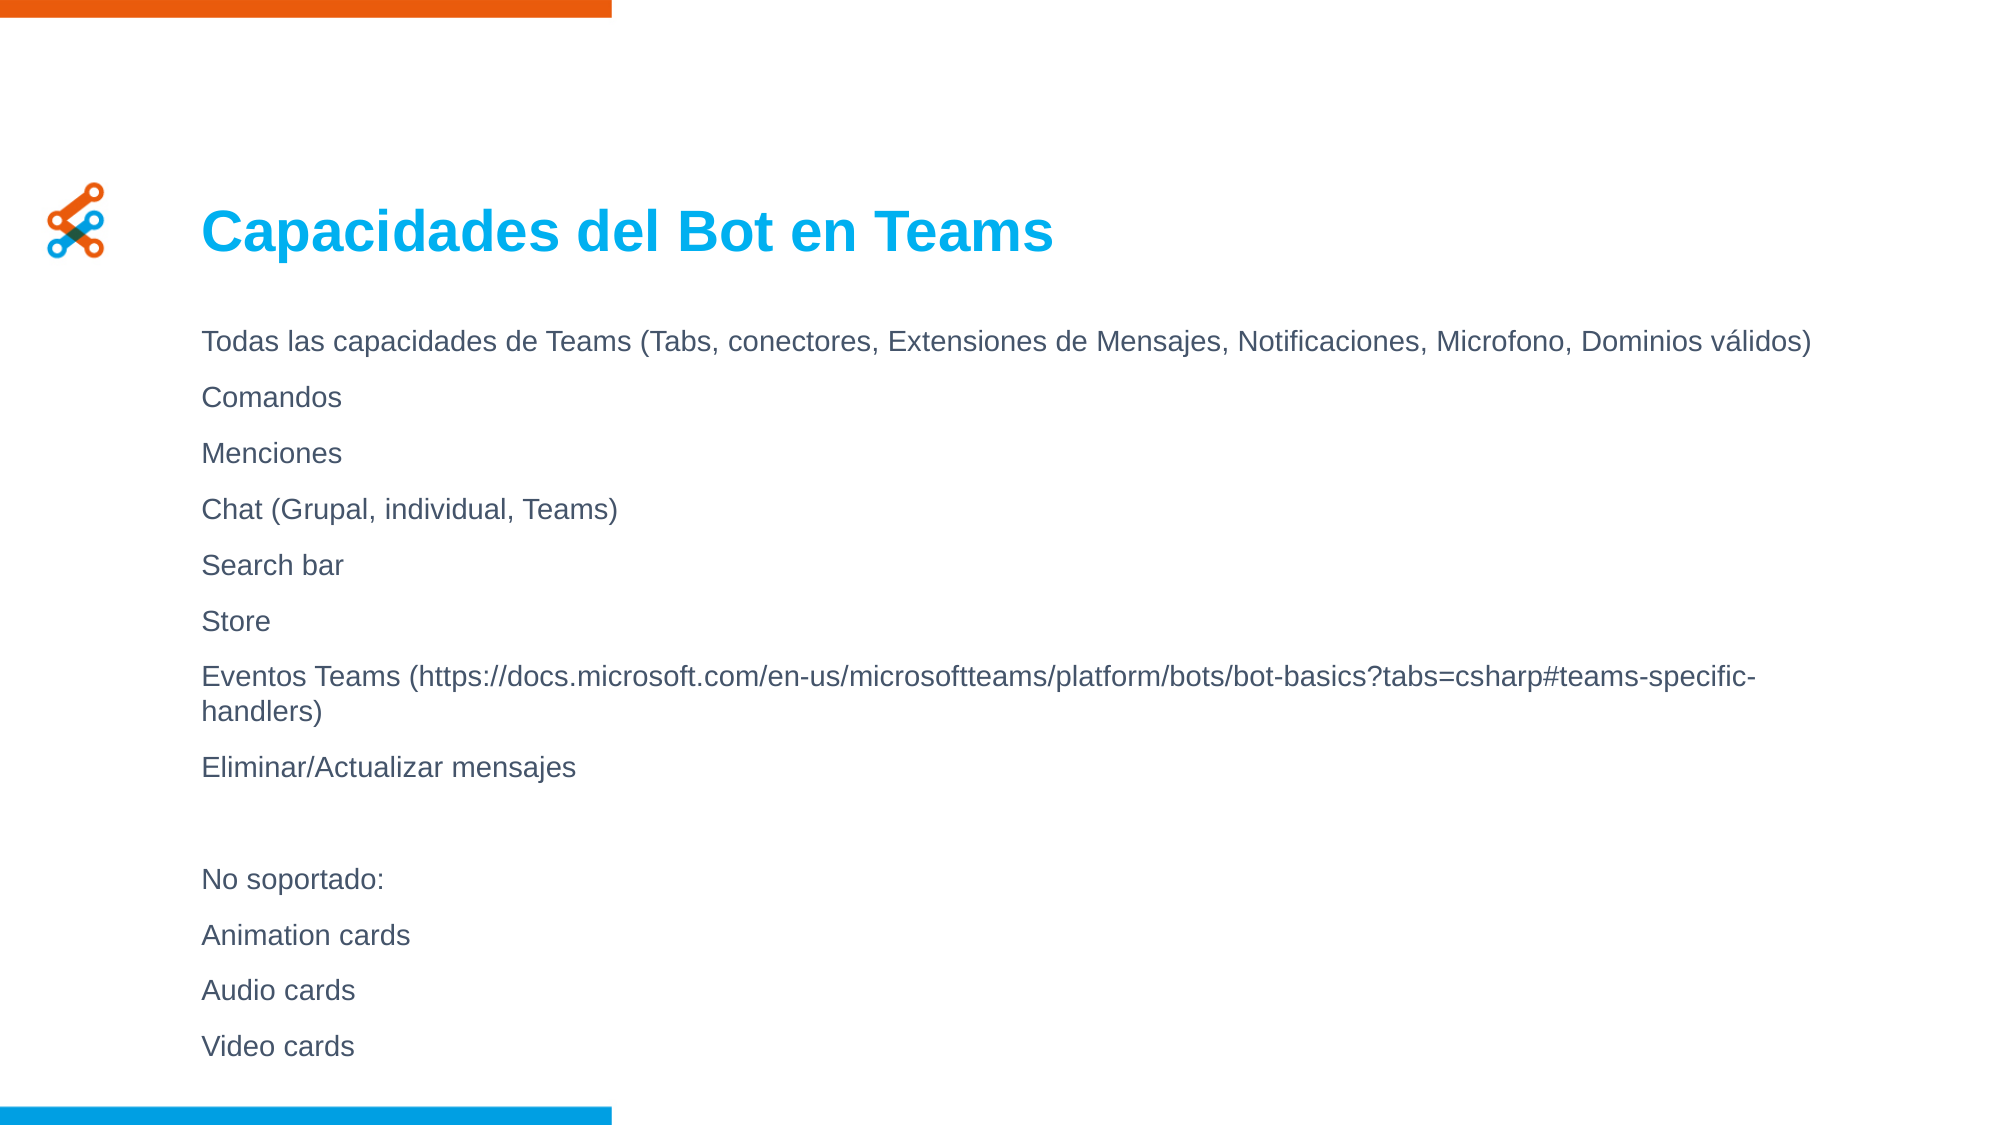

Capacidades del Bot en Teams
Todas las capacidades de Teams (Tabs, conectores, Extensiones de Mensajes, Notificaciones, Microfono, Dominios válidos)
Comandos
Menciones
Chat (Grupal, individual, Teams)
Search bar
Store
Eventos Teams (https://docs.microsoft.com/en-us/microsoftteams/platform/bots/bot-basics?tabs=csharp#teams-specific-handlers)
Eliminar/Actualizar mensajes

No soportado:
Animation cards
Audio cards
Video cards